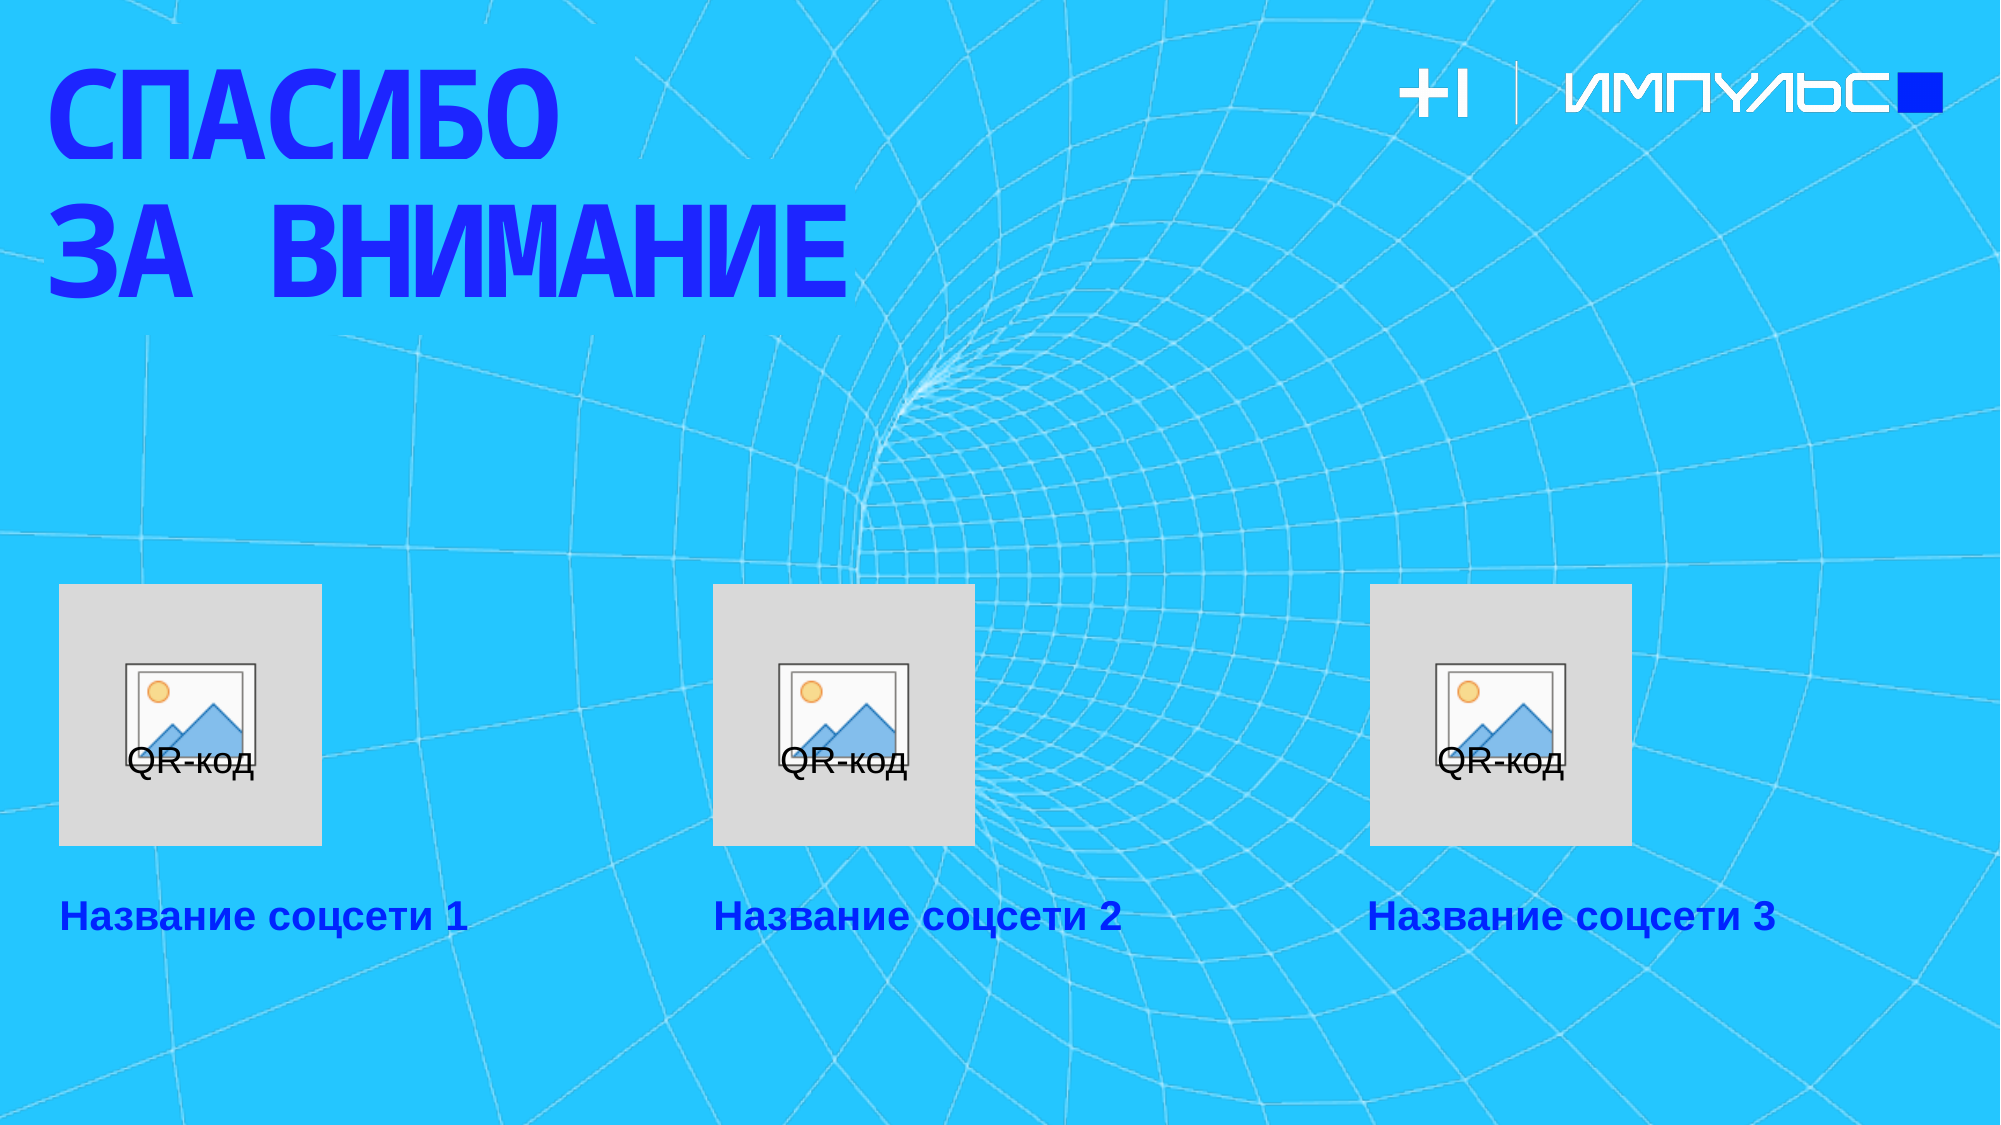

Название соцсети 1
Название соцсети 2
Название соцсети 3